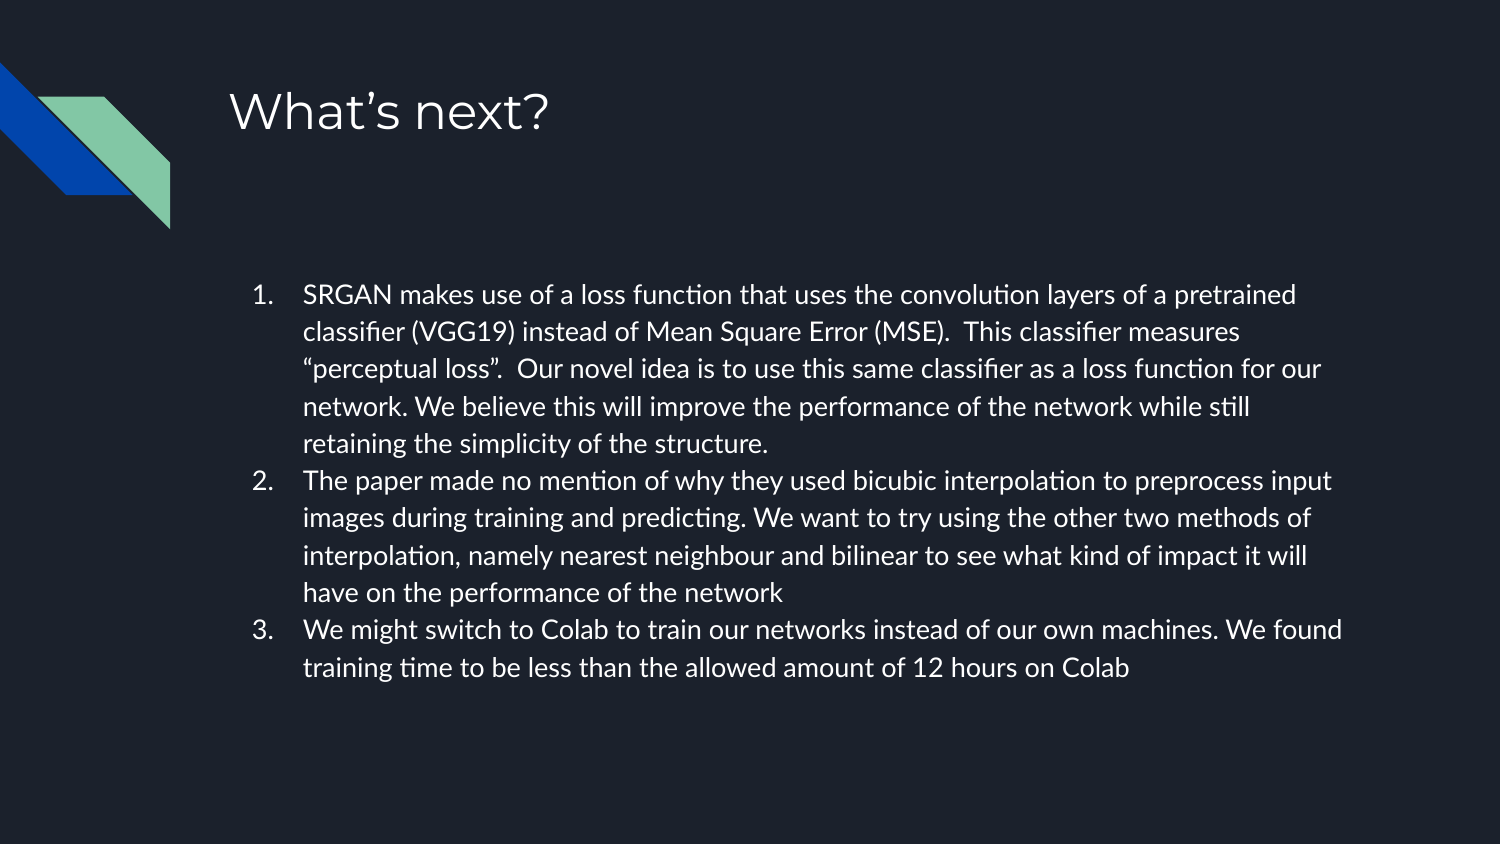

# What’s next?
SRGAN makes use of a loss function that uses the convolution layers of a pretrained classifier (VGG19) instead of Mean Square Error (MSE).  This classifier measures “perceptual loss”.  Our novel idea is to use this same classifier as a loss function for our network. We believe this will improve the performance of the network while still retaining the simplicity of the structure.
The paper made no mention of why they used bicubic interpolation to preprocess input images during training and predicting. We want to try using the other two methods of interpolation, namely nearest neighbour and bilinear to see what kind of impact it will have on the performance of the network
We might switch to Colab to train our networks instead of our own machines. We found training time to be less than the allowed amount of 12 hours on Colab